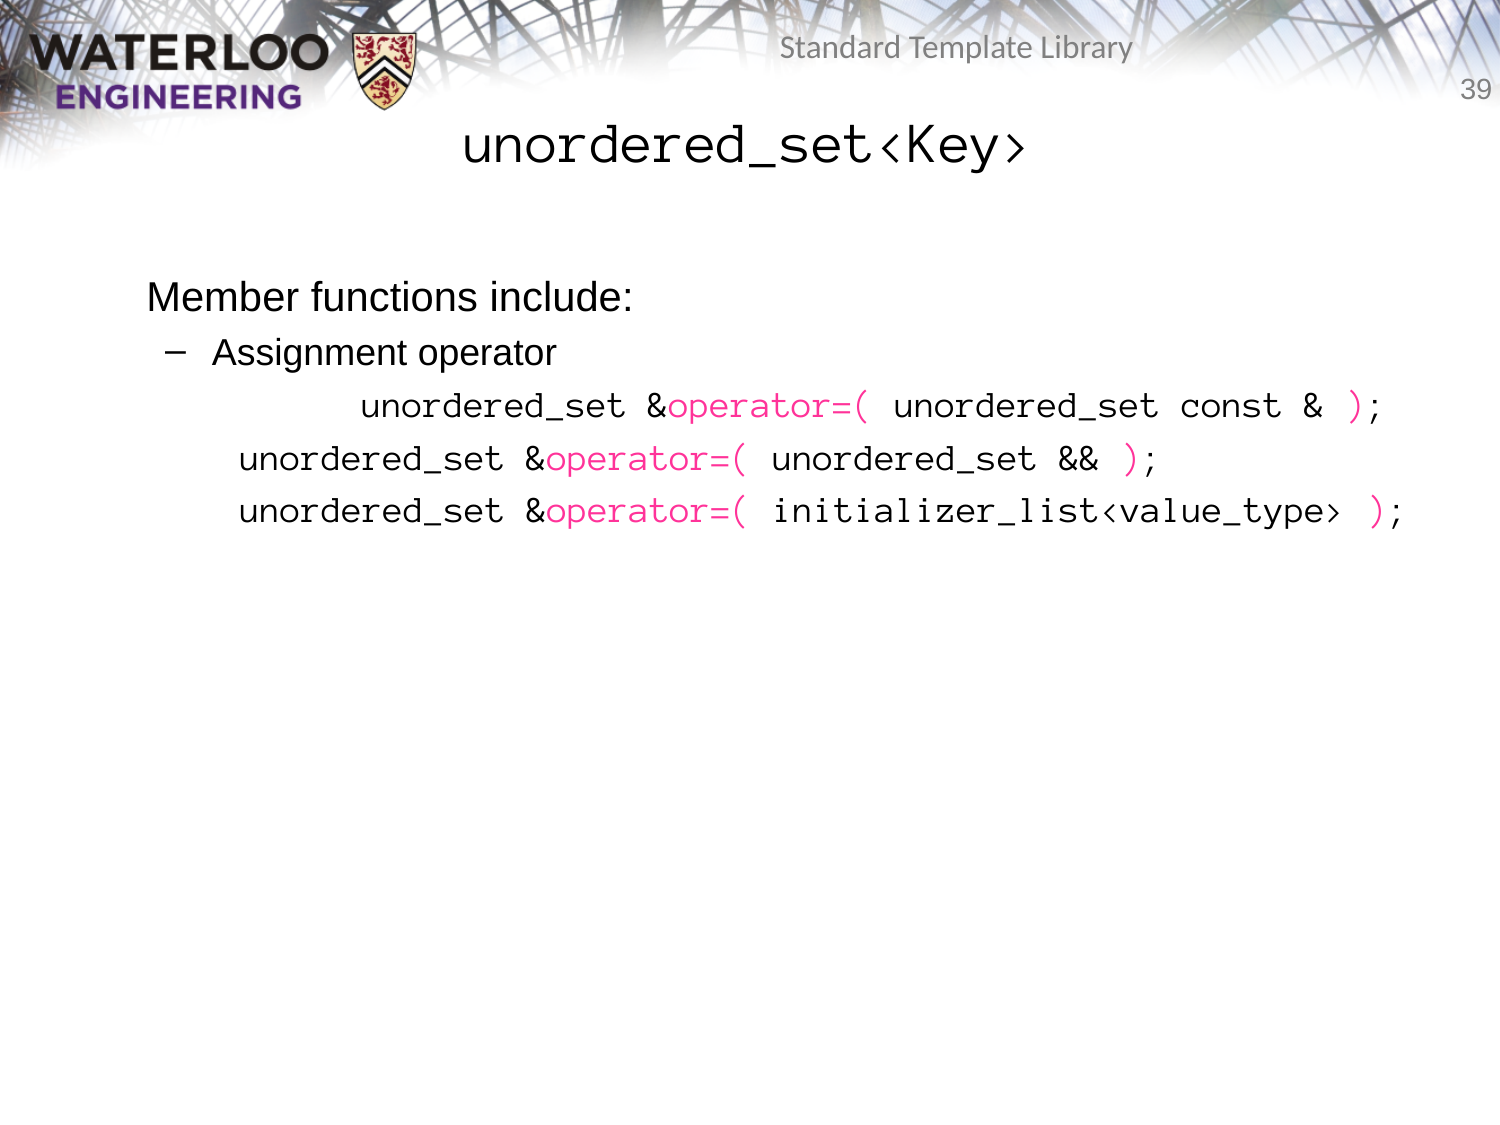

# unordered_set<Key>
	Member functions include:
Assignment operator
		unordered_set &operator=( unordered_set const & );
unordered_set &operator=( unordered_set && );
unordered_set &operator=( initializer_list<value_type> );